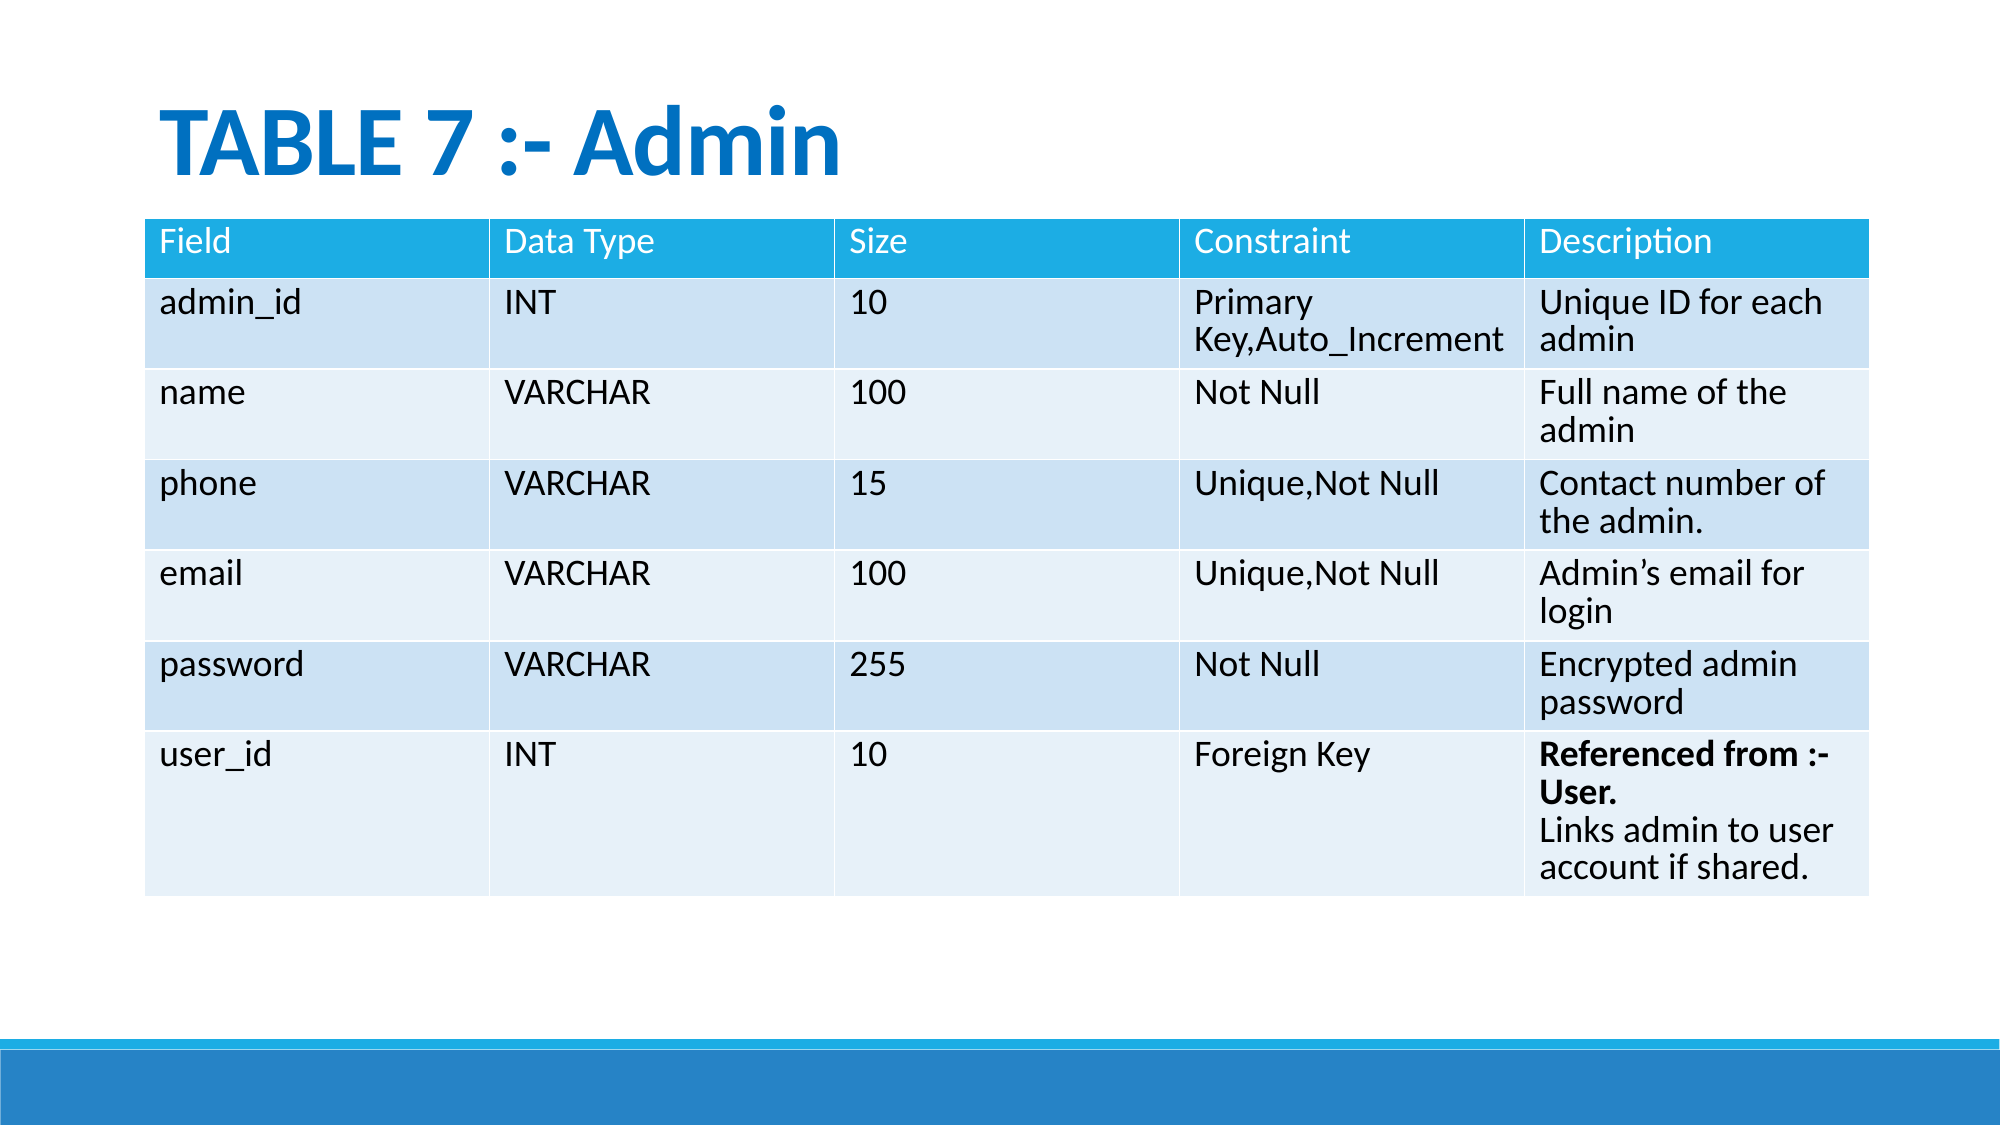

# TABLE 7 :- Admin
| Field | Data Type | Size | Constraint | Description |
| --- | --- | --- | --- | --- |
| admin\_id | INT | 10 | Primary Key,Auto\_Increment | Unique ID for each admin |
| name | VARCHAR | 100 | Not Null | Full name of the admin |
| phone | VARCHAR | 15 | Unique,Not Null | Contact number of the admin. |
| email | VARCHAR | 100 | Unique,Not Null | Admin’s email for login |
| password | VARCHAR | 255 | Not Null | Encrypted admin password |
| user\_id | INT | 10 | Foreign Key | Referenced from :- User. Links admin to user account if shared. |